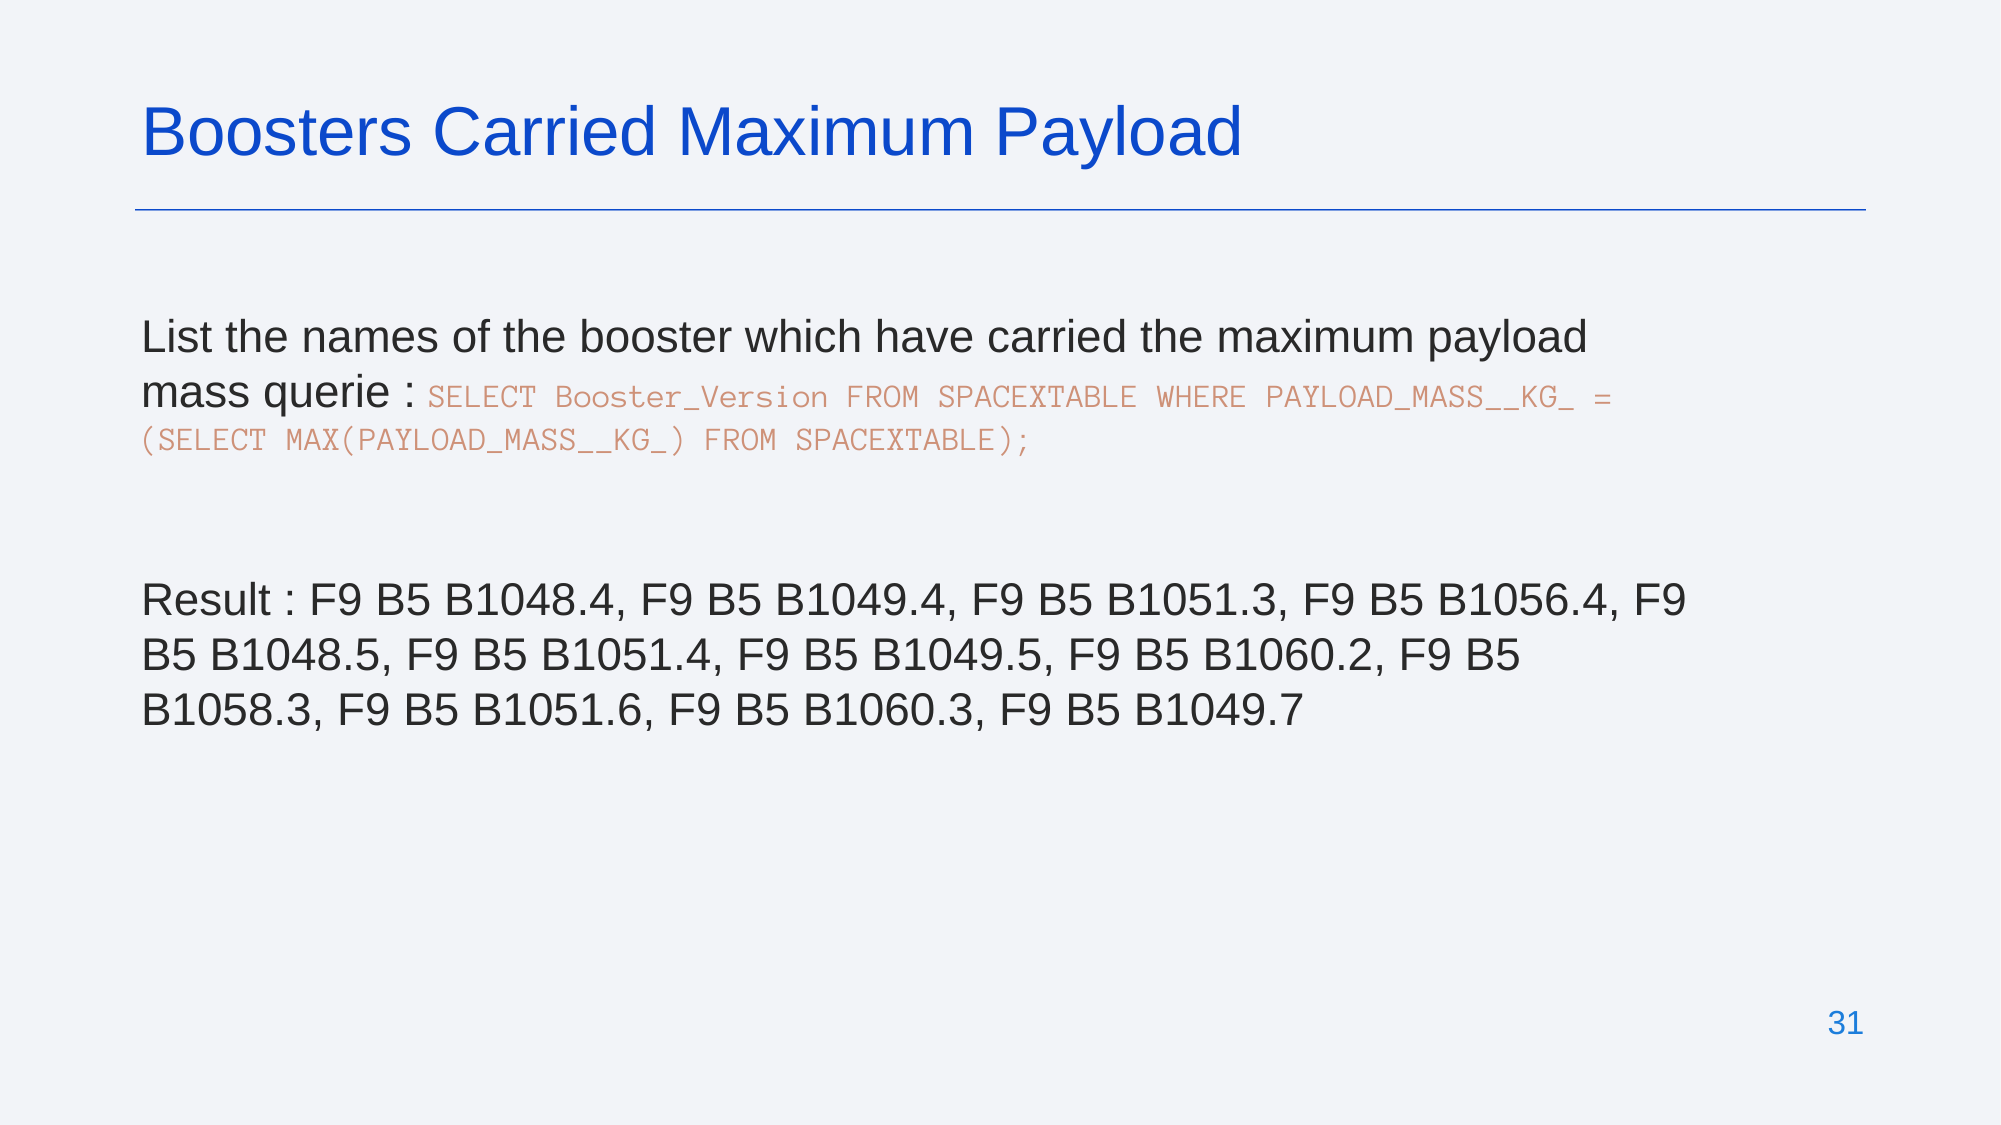

Boosters Carried Maximum Payload
List the names of the booster which have carried the maximum payload mass querie : SELECT Booster_Version FROM SPACEXTABLE WHERE PAYLOAD_MASS__KG_ = (SELECT MAX(PAYLOAD_MASS__KG_) FROM SPACEXTABLE);

Result : F9 B5 B1048.4, F9 B5 B1049.4, F9 B5 B1051.3, F9 B5 B1056.4, F9 B5 B1048.5, F9 B5 B1051.4, F9 B5 B1049.5, F9 B5 B1060.2, F9 B5 B1058.3, F9 B5 B1051.6, F9 B5 B1060.3, F9 B5 B1049.7
31